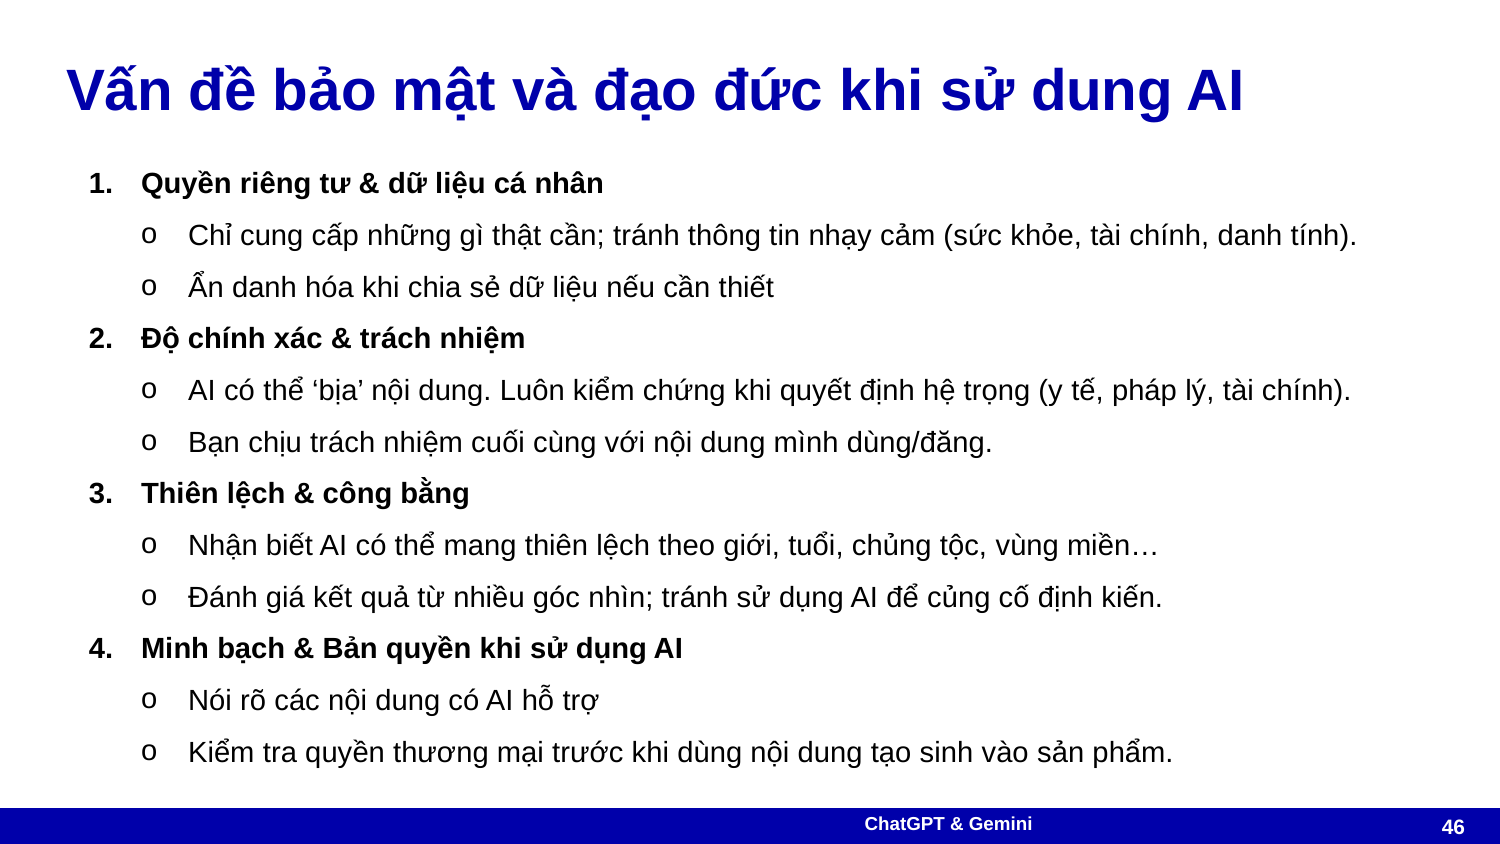

# Vấn đề bảo mật và đạo đức khi sử dung AI
Quyền riêng tư & dữ liệu cá nhân
Chỉ cung cấp những gì thật cần; tránh thông tin nhạy cảm (sức khỏe, tài chính, danh tính).
Ẩn danh hóa khi chia sẻ dữ liệu nếu cần thiết
Độ chính xác & trách nhiệm
AI có thể ‘bịa’ nội dung. Luôn kiểm chứng khi quyết định hệ trọng (y tế, pháp lý, tài chính).
Bạn chịu trách nhiệm cuối cùng với nội dung mình dùng/đăng.
Thiên lệch & công bằng
Nhận biết AI có thể mang thiên lệch theo giới, tuổi, chủng tộc, vùng miền…
Đánh giá kết quả từ nhiều góc nhìn; tránh sử dụng AI để củng cố định kiến.
Minh bạch & Bản quyền khi sử dụng AI
Nói rõ các nội dung có AI hỗ trợ
Kiểm tra quyền thương mại trước khi dùng nội dung tạo sinh vào sản phẩm.
46
ChatGPT & Gemini